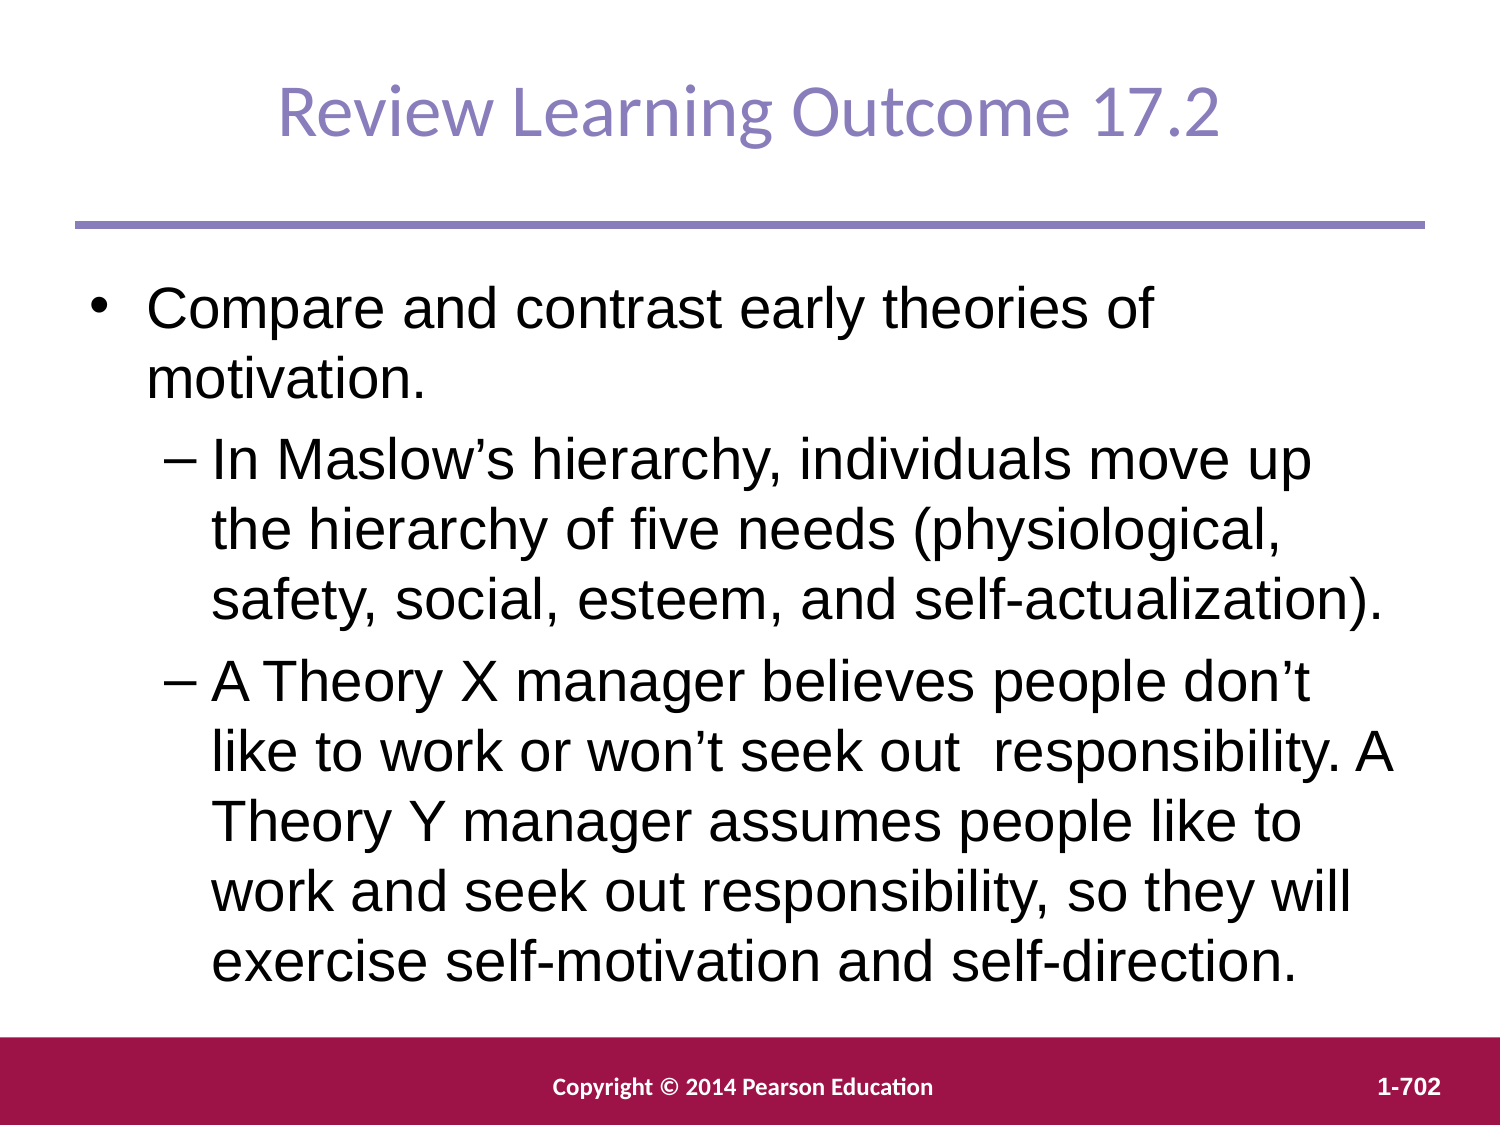

Review Learning Outcome 17.2
Compare and contrast early theories of motivation.
In Maslow’s hierarchy, individuals move up the hierarchy of five needs (physiological, safety, social, esteem, and self-actualization).
A Theory X manager believes people don’t like to work or won’t seek out  responsibility. A Theory Y manager assumes people like to work and seek out responsibility, so they will exercise self-motivation and self-direction.